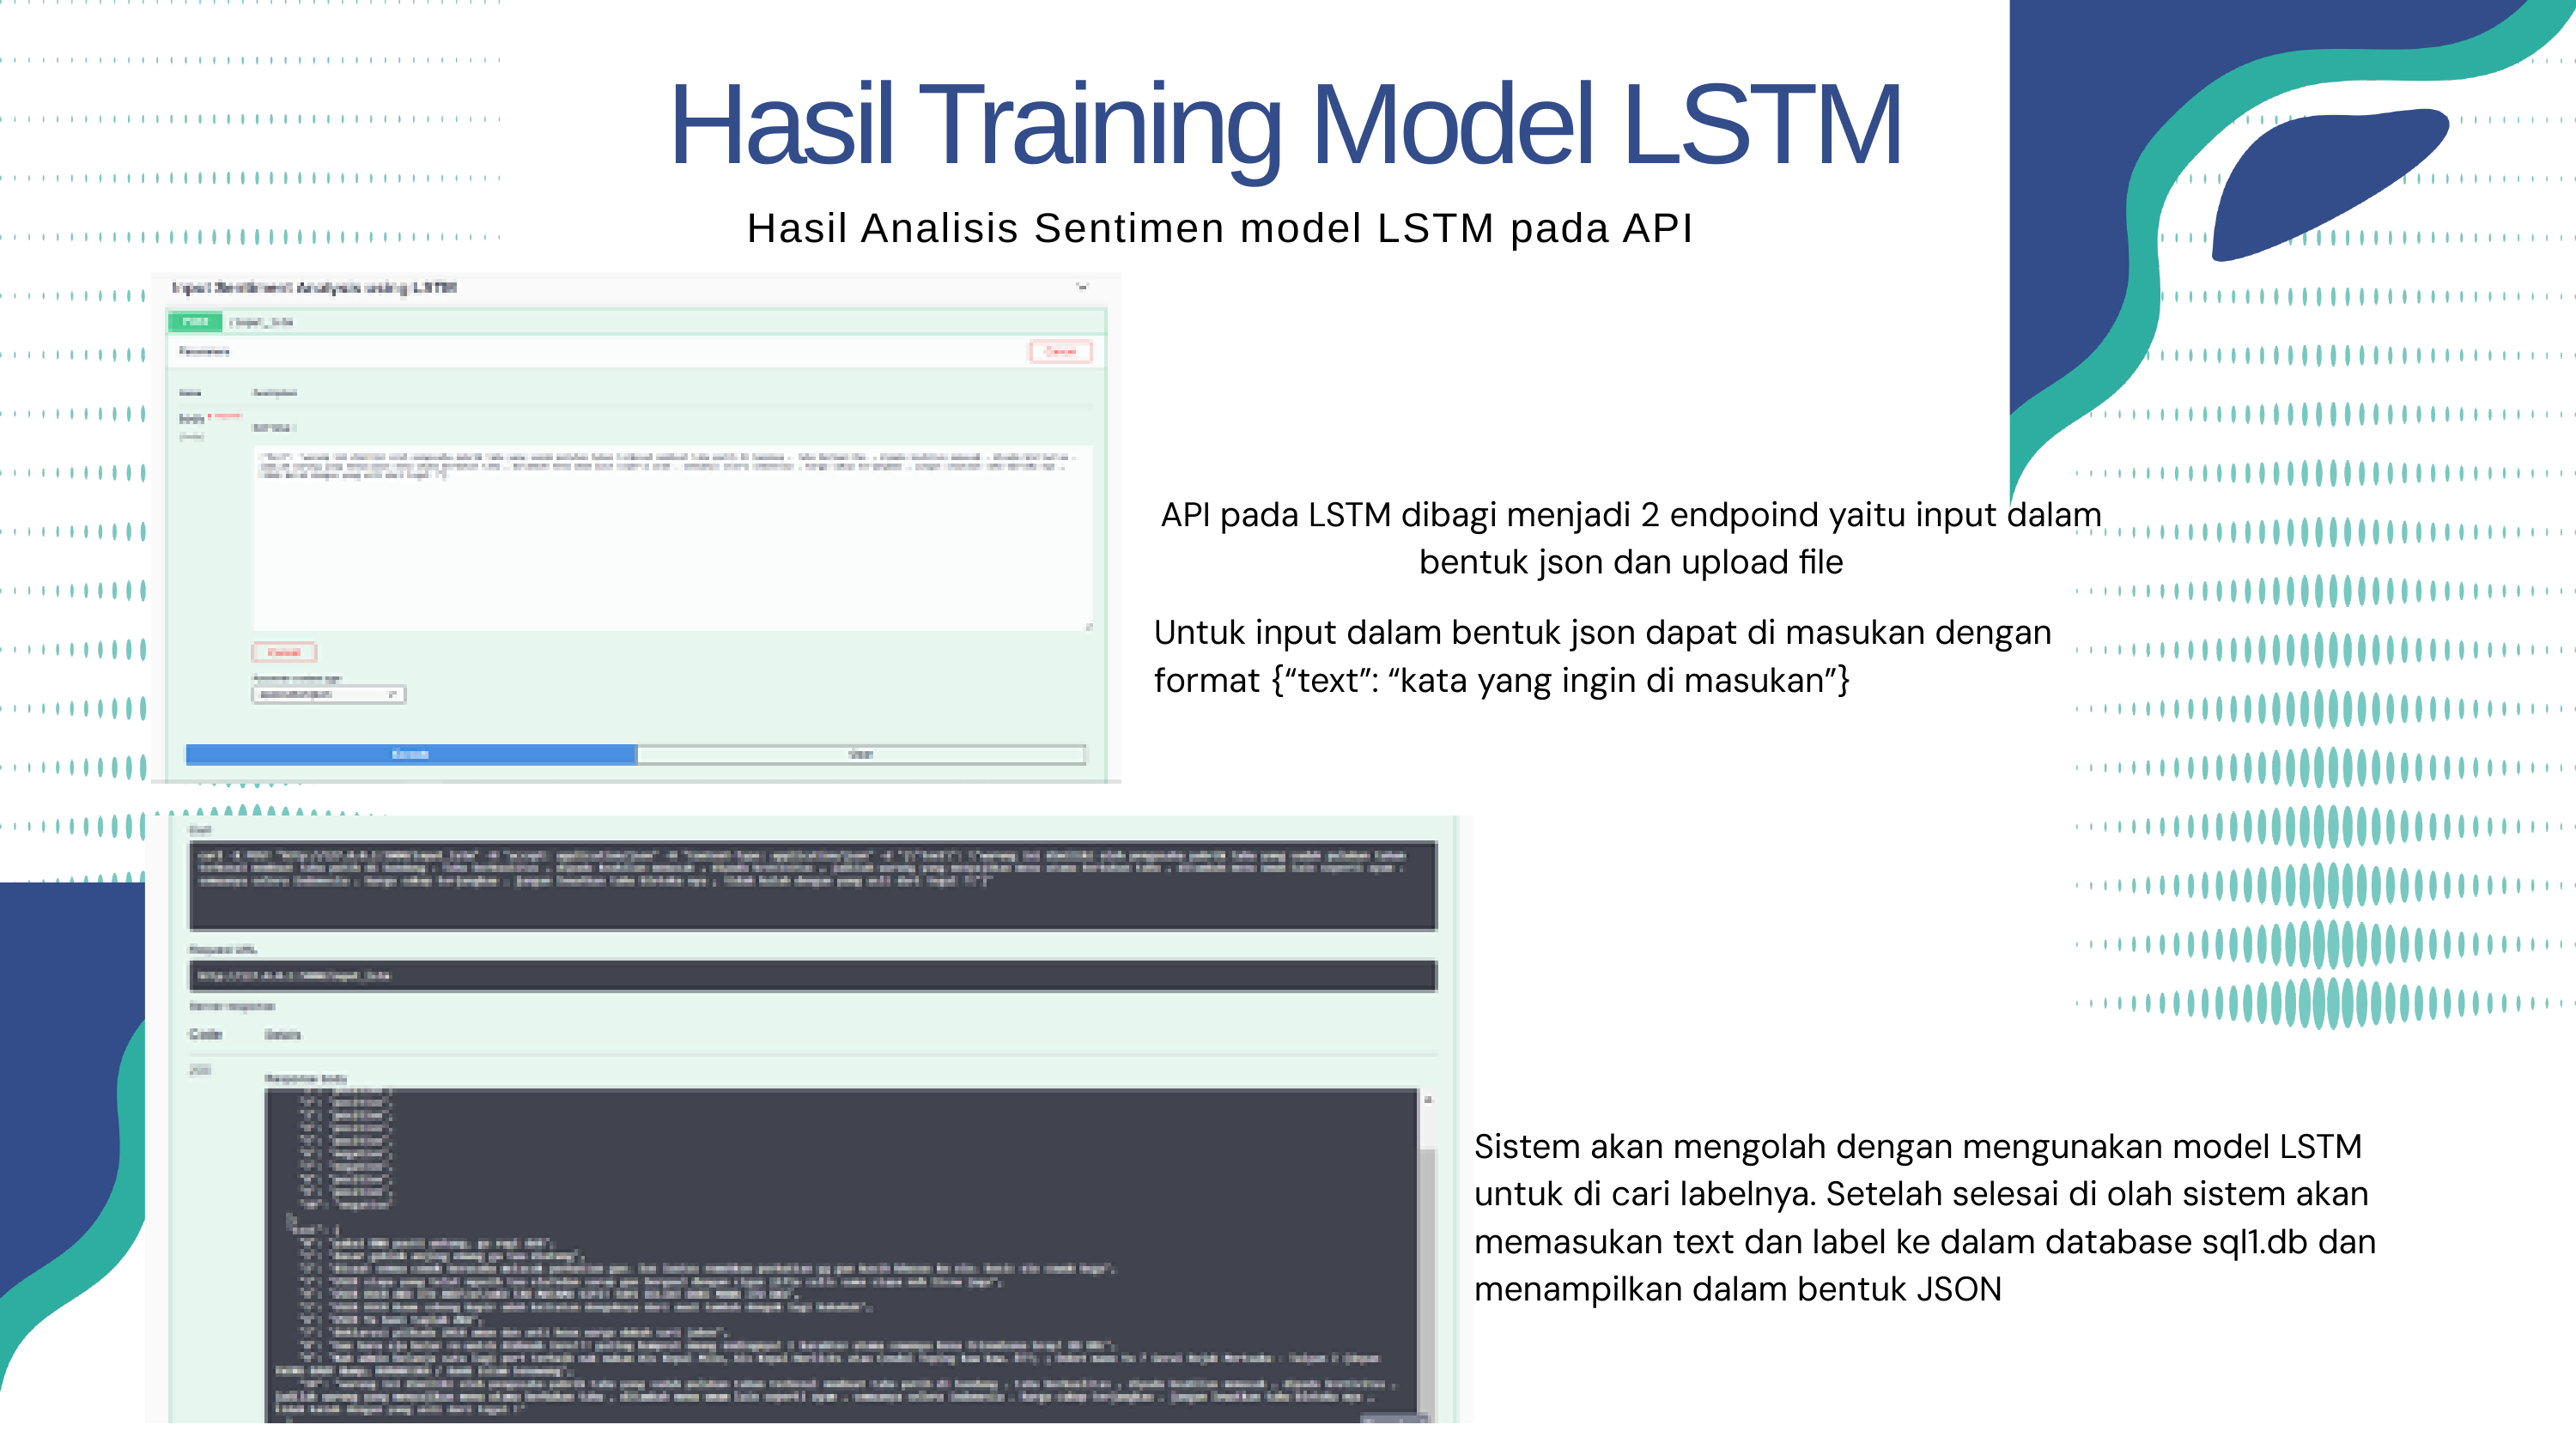

Hasil Training Model LSTM
Hasil Analisis Sentimen model LSTM pada API

API pada LSTM dibagi menjadi 2 endpoind yaitu input dalam bentuk json dan upload file
Untuk input dalam bentuk json dapat di masukan dengan format {“text”: “kata yang ingin di masukan”}

Sistem akan mengolah dengan mengunakan model LSTM untuk di cari labelnya. Setelah selesai di olah sistem akan memasukan text dan label ke dalam database sql1.db dan menampilkan dalam bentuk JSON